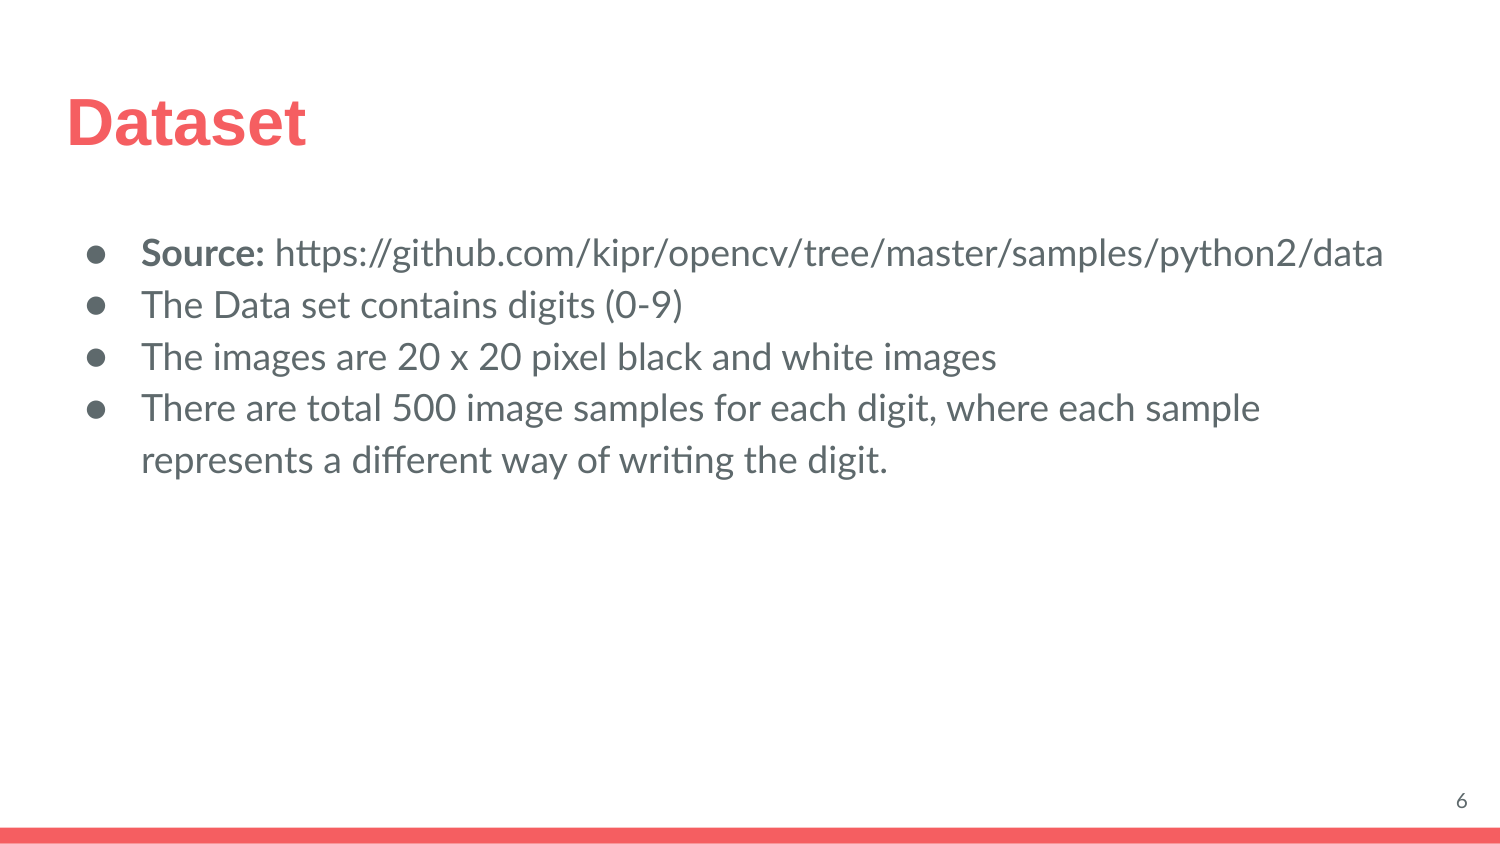

# Dataset
Source: https://github.com/kipr/opencv/tree/master/samples/python2/data
The Data set contains digits (0-9)
The images are 20 x 20 pixel black and white images
There are total 500 image samples for each digit, where each sample represents a different way of writing the digit.

6